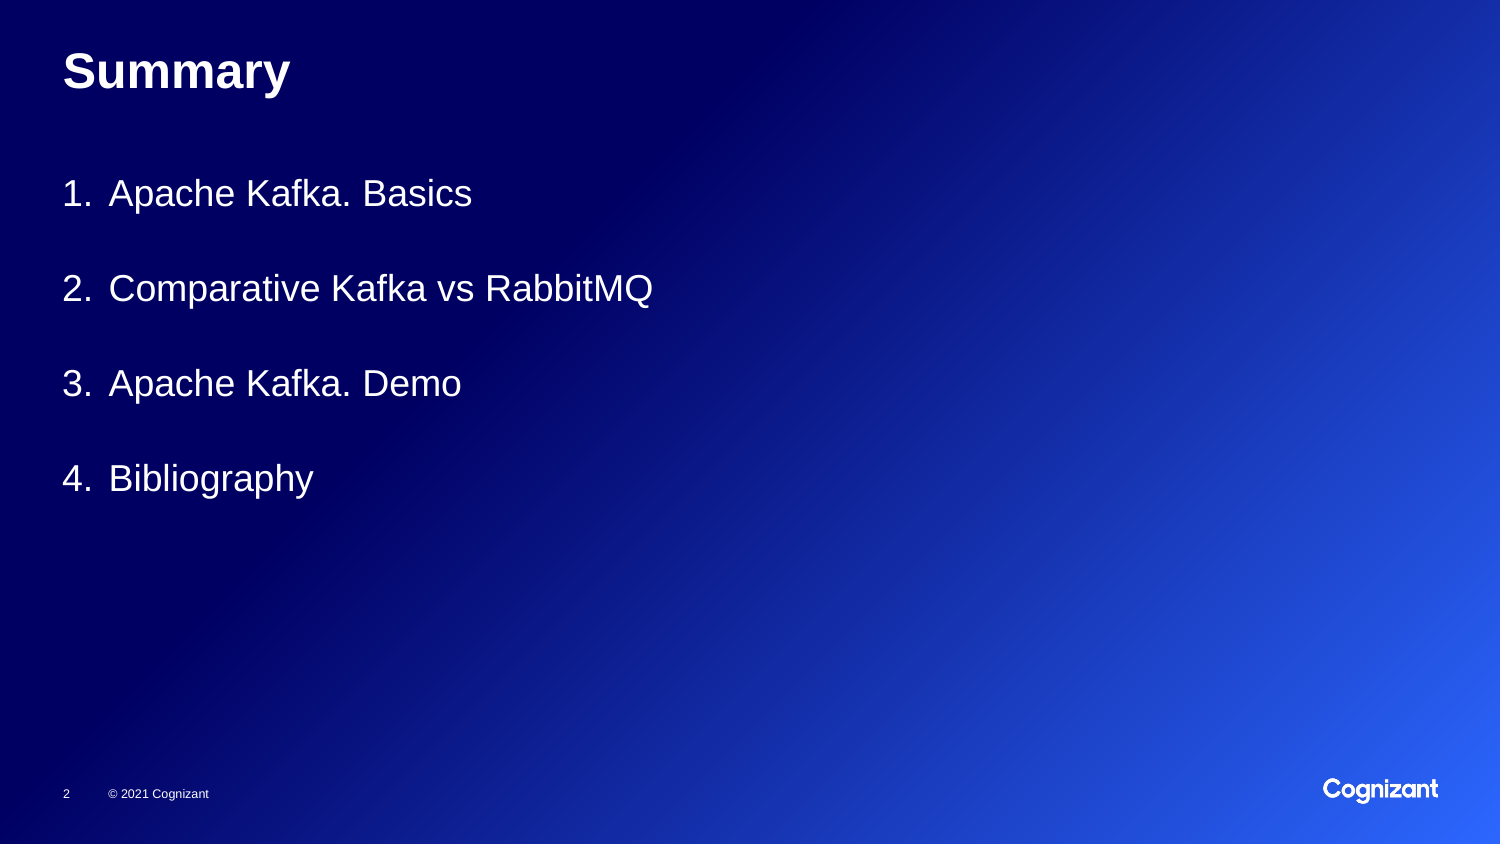

# Summary
Apache Kafka. Basics
Comparative Kafka vs RabbitMQ
Apache Kafka. Demo
Bibliography

© 2021 Cognizant
2